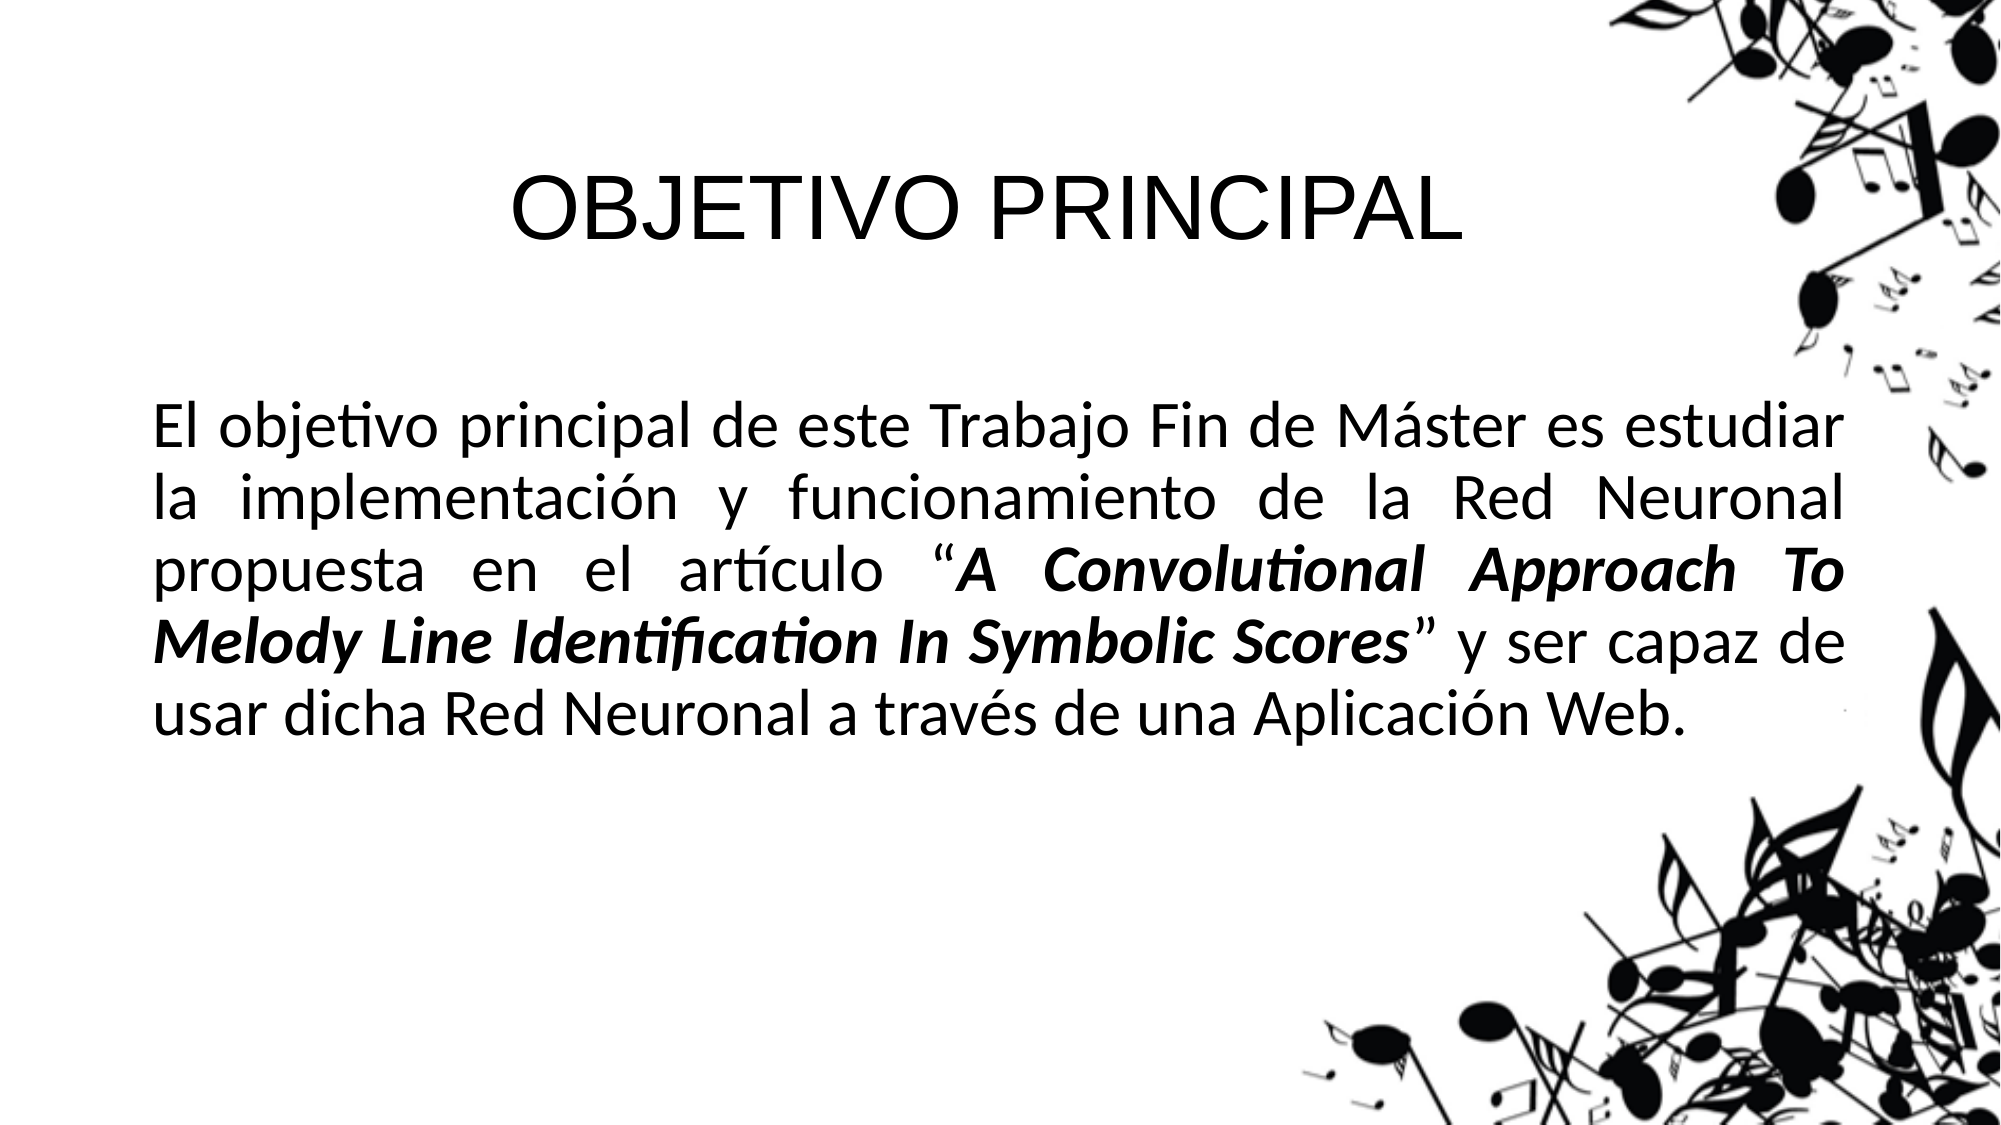

# OBJETIVO PRINCIPAL
El objetivo principal de este Trabajo Fin de Máster es estudiar la implementación y funcionamiento de la Red Neuronal propuesta en el artículo “A Convolutional Approach To Melody Line Identification In Symbolic Scores” y ser capaz de usar dicha Red Neuronal a través de una Aplicación Web.